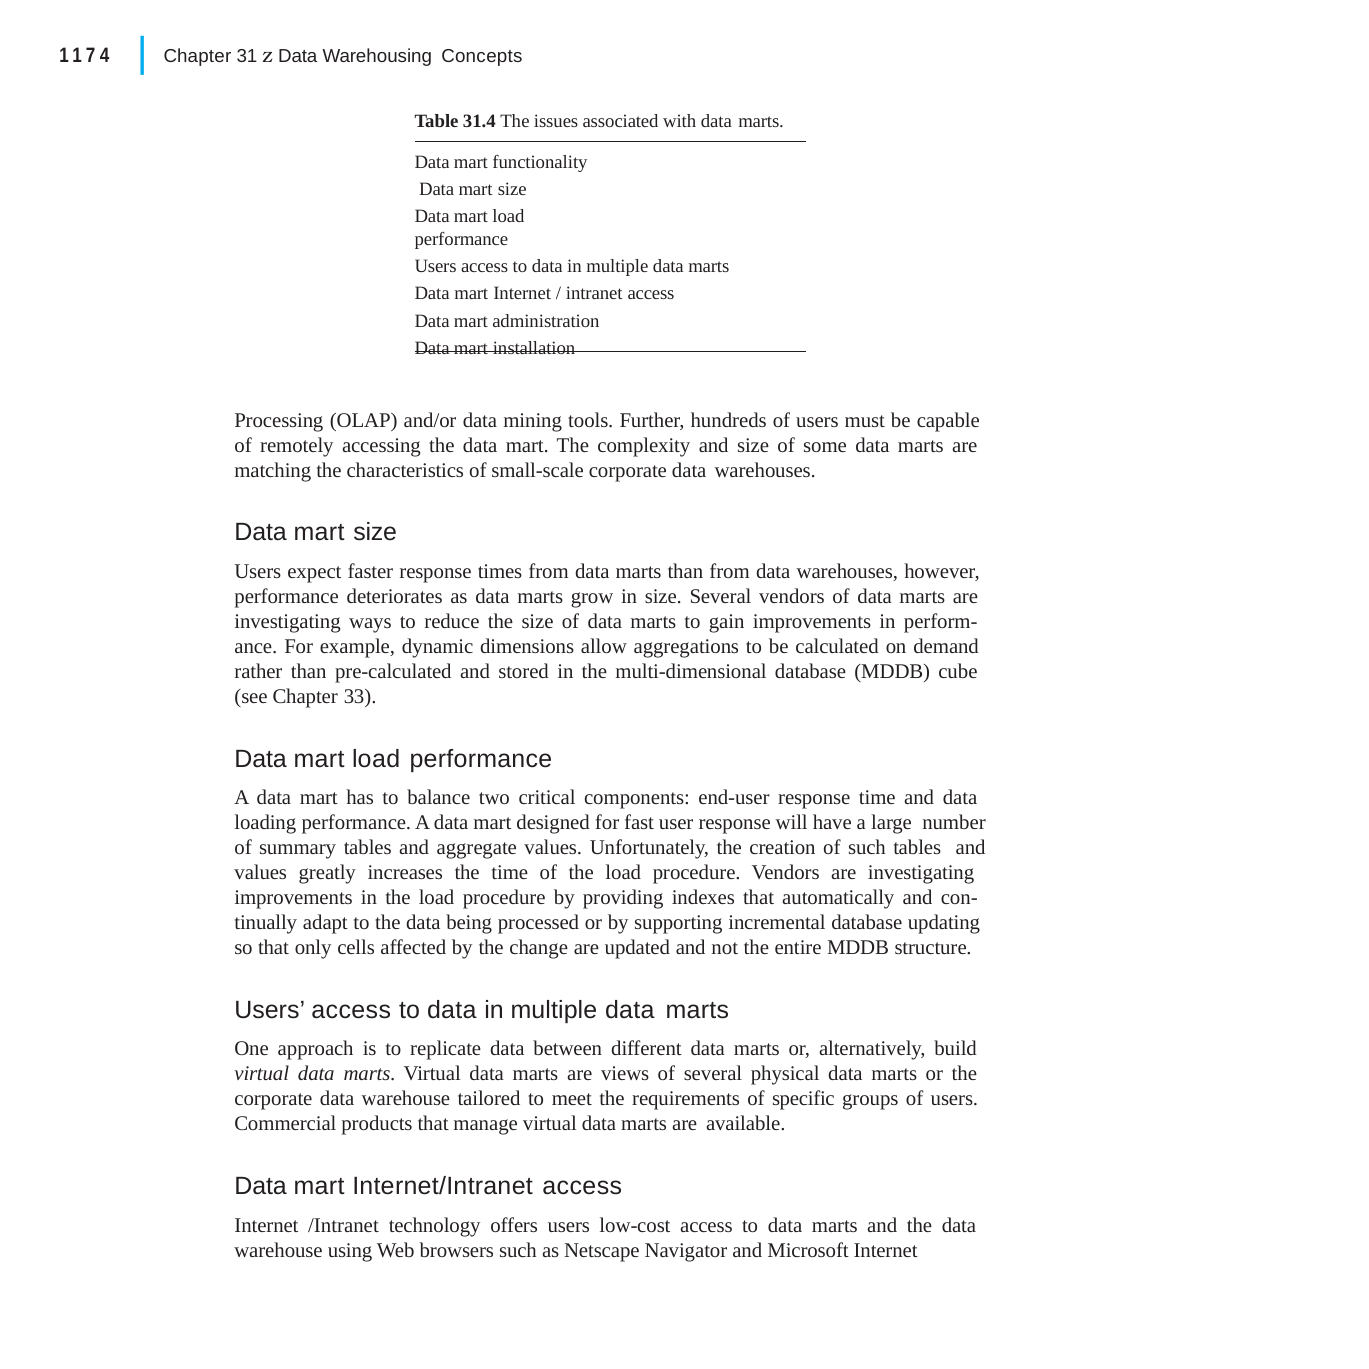

|
1174
Chapter 31 z Data Warehousing Concepts
Table 31.4 The issues associated with data marts.
Data mart functionality  Data mart size
Data mart load performance
Users access to data in multiple data marts  Data mart Internet / intranet access
Data mart administration  Data mart installation

Processing (OLAP) and/or data mining tools. Further, hundreds of users must be capable  of remotely accessing the data mart. The complexity and size of some data marts are  matching the characteristics of small-scale corporate data warehouses.

Data mart size
Users expect faster response times from data marts than from data warehouses, however,  performance deteriorates as data marts grow in size. Several vendors of data marts are  investigating ways to reduce the size of data marts to gain improvements in perform-  ance. For example, dynamic dimensions allow aggregations to be calculated on demand  rather than pre-calculated and stored in the multi-dimensional database (MDDB) cube  (see Chapter 33).

Data mart load performance
A data mart has to balance two critical components: end-user response time and data  loading performance. A data mart designed for fast user response will have a large  number of summary tables and aggregate values. Unfortunately, the creation of such tables  and values greatly increases the time of the load procedure. Vendors are investigating  improvements in the load procedure by providing indexes that automatically and con-  tinually adapt to the data being processed or by supporting incremental database updating  so that only cells affected by the change are updated and not the entire MDDB structure.

Users’ access to data in multiple data marts
One approach is to replicate data between different data marts or, alternatively, build  virtual data marts. Virtual data marts are views of several physical data marts or the  corporate data warehouse tailored to meet the requirements of specific groups of users.  Commercial products that manage virtual data marts are available.

Data mart Internet/Intranet access
Internet /Intranet technology offers users low-cost access to data marts and the data  warehouse using Web browsers such as Netscape Navigator and Microsoft Internet